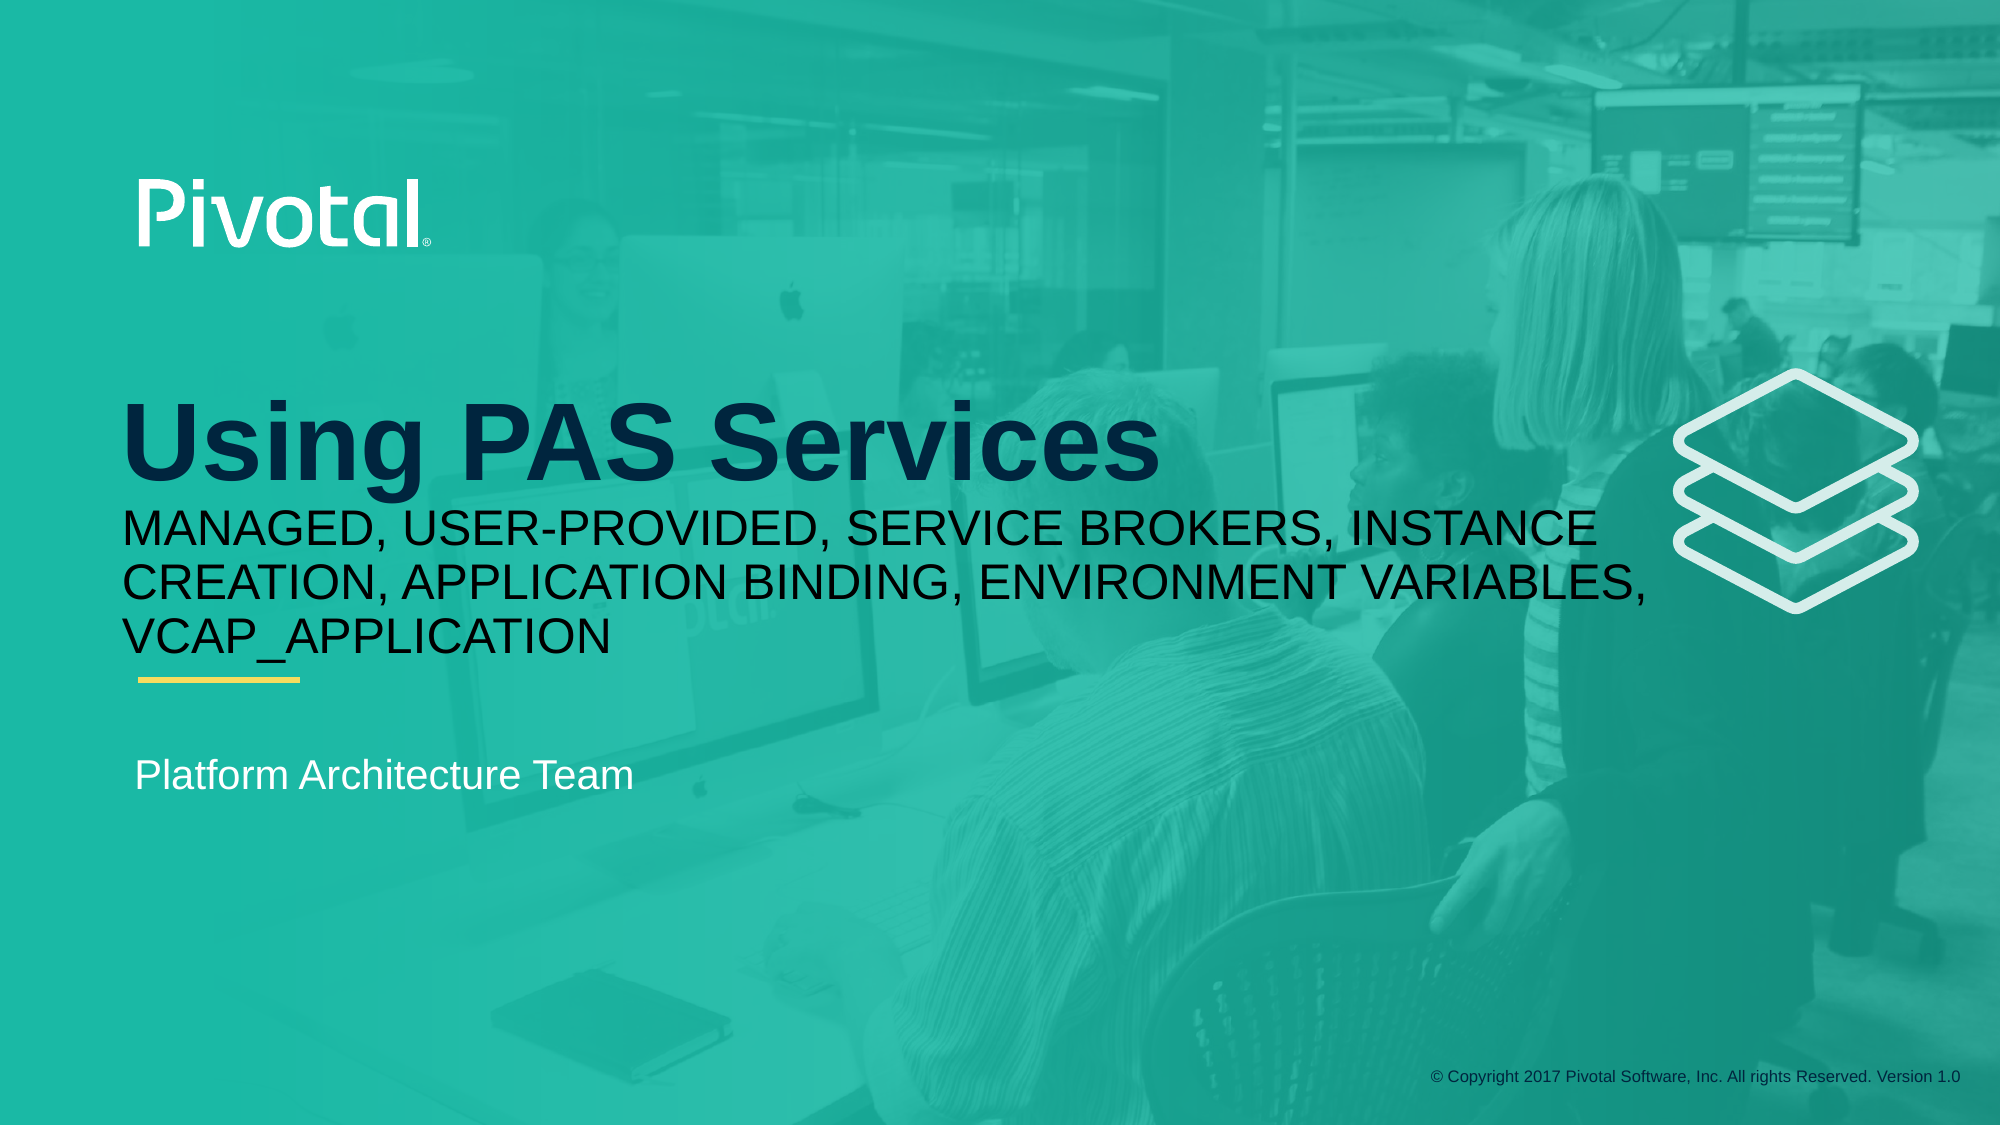

# Using PAS Services
MANAGED, USER-PROVIDED, SERVICE BROKERS, INSTANCE CREATION, APPLICATION BINDING, ENVIRONMENT VARIABLES, VCAP_APPLICATION

Platform Architecture Team